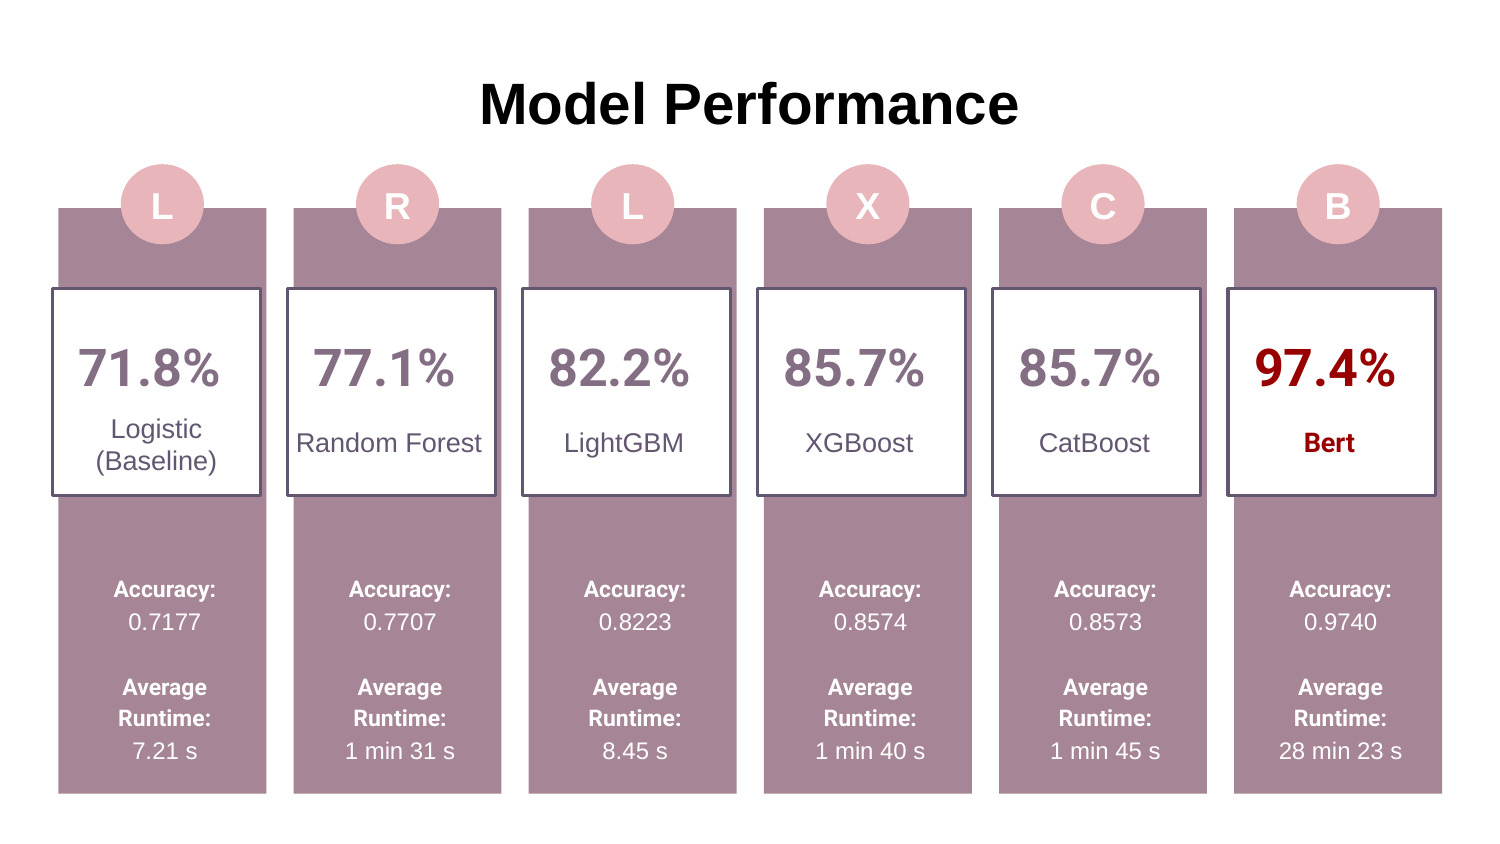

# Model Performance
L

71.8%

Accuracy:
0.7177

Average Runtime:
7.21 s

Logistic
(Baseline)
R

77.1%

Accuracy:
0.7707

Average Runtime:
1 min 31 s

Random Forest
L

82.2%

Accuracy:
0.8223

Average Runtime:
8.45 s

LightGBM
X

85.7%

Accuracy:
0.8574

Average Runtime:
1 min 40 s

XGBoost
C

85.7%

Accuracy:
0.8573

Average Runtime:
1 min 45 s

CatBoost
B

97.4%

Accuracy:
0.9740

Average Runtime:
28 min 23 s

Bert